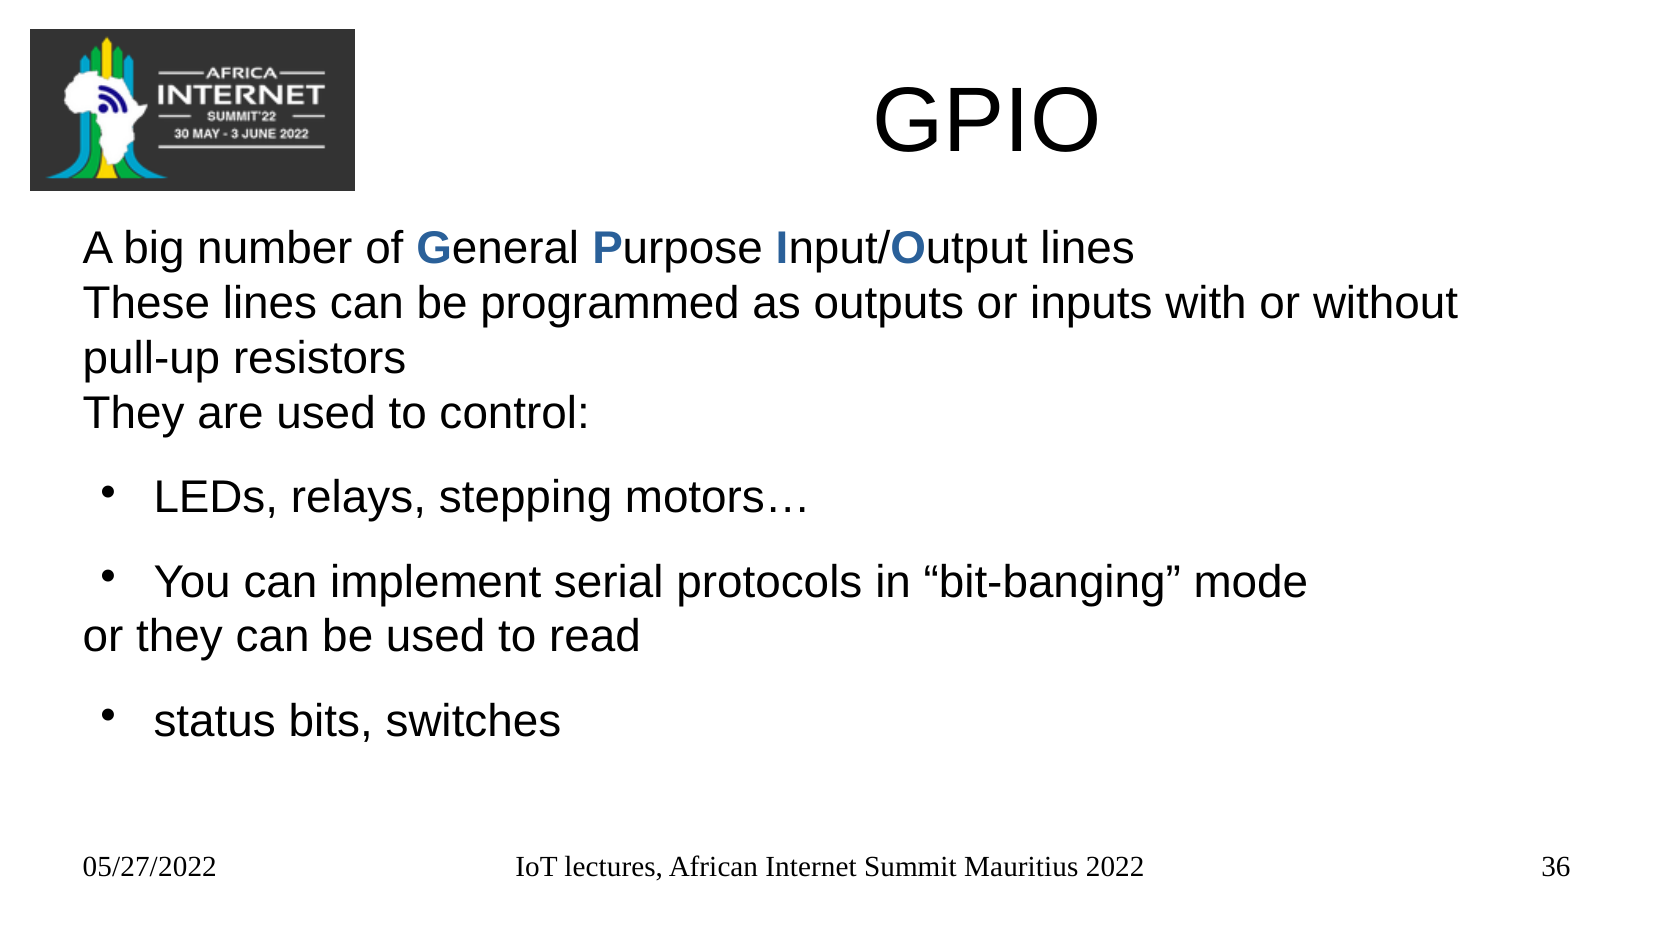

# GPIO
A big number of General Purpose Input/Output lines
These lines can be programmed as outputs or inputs with or without
pull-up resistors
They are used to control:
LEDs, relays, stepping motors…
You can implement serial protocols in “bit-banging” mode
or they can be used to read
status bits, switches
05/27/2022
IoT lectures, African Internet Summit Mauritius 2022
36